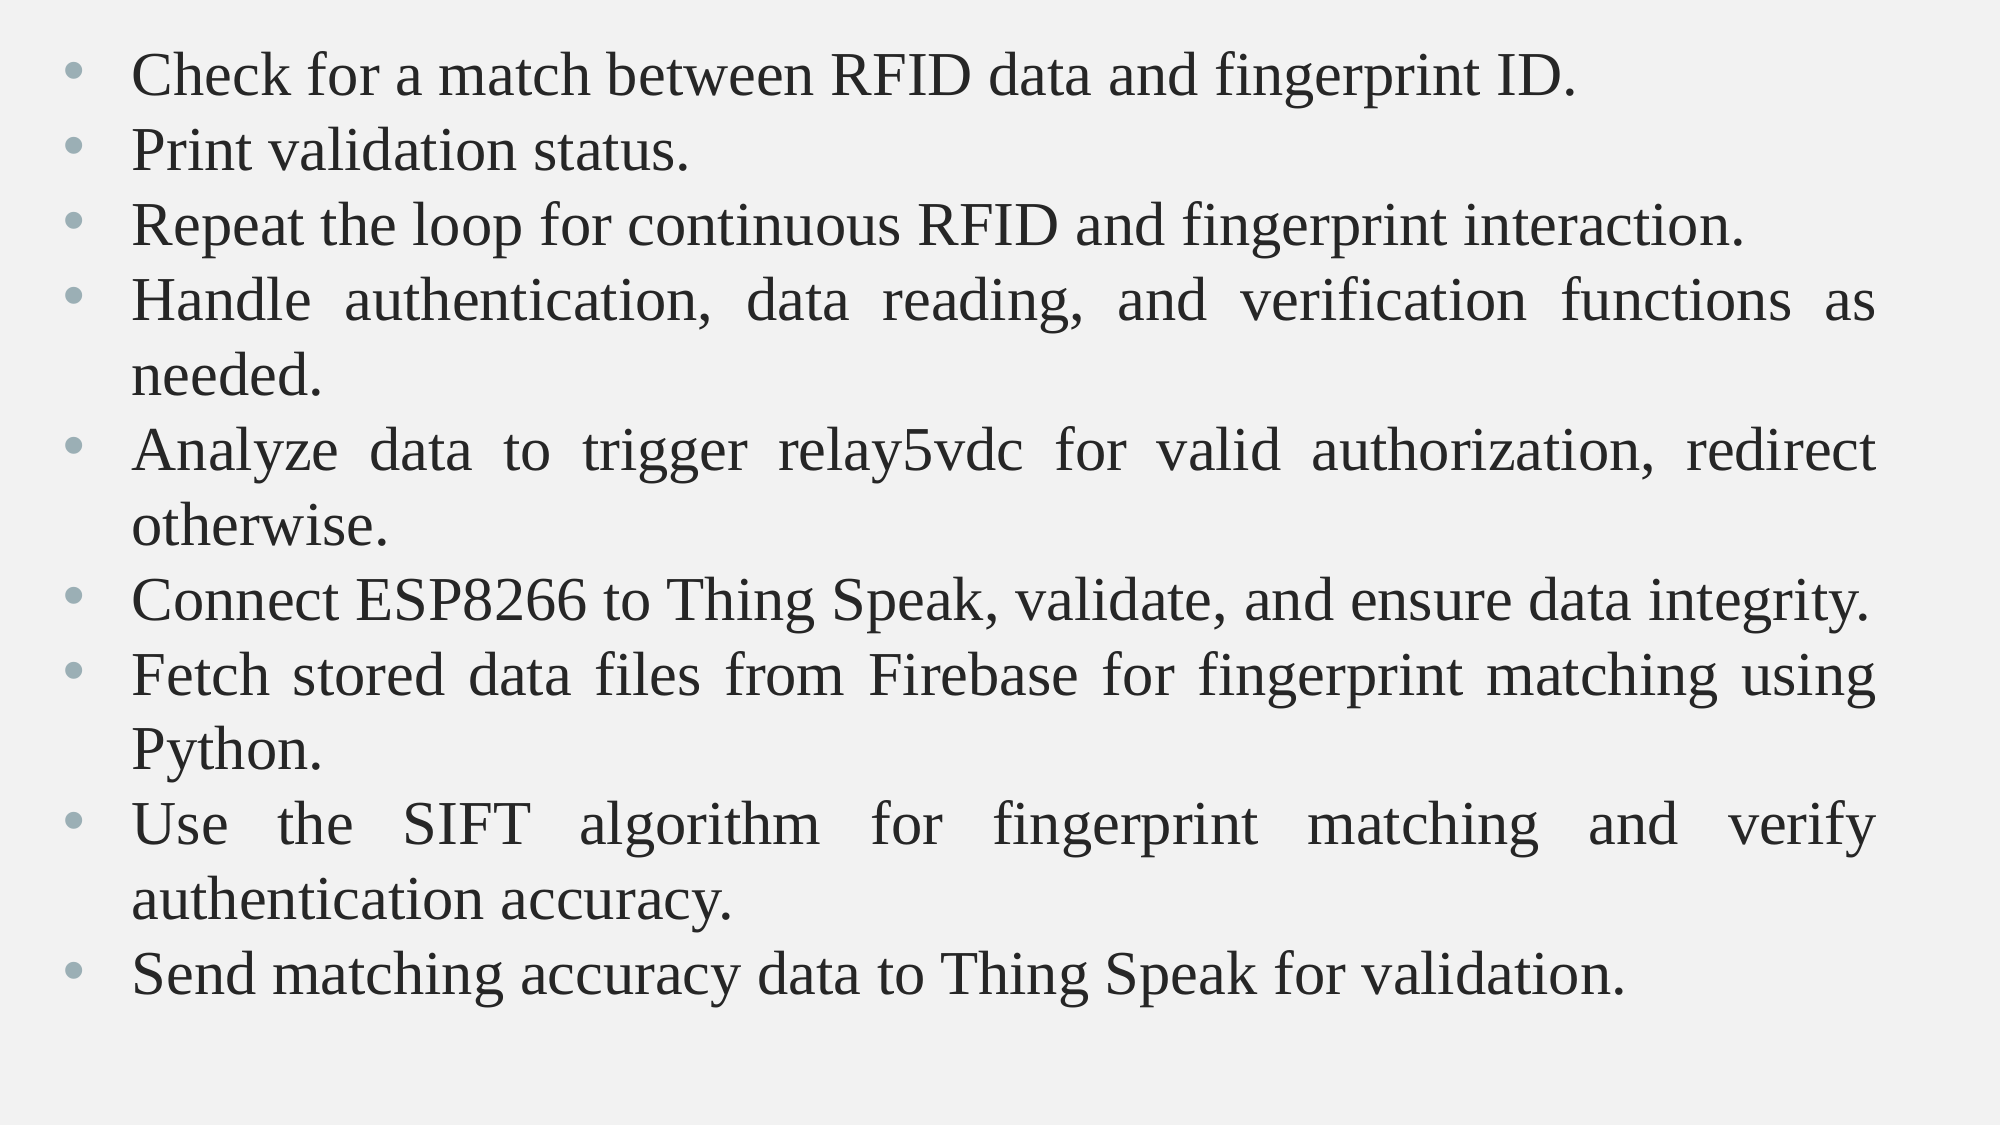

Check for a match between RFID data and fingerprint ID.
Print validation status.
Repeat the loop for continuous RFID and fingerprint interaction.
Handle authentication, data reading, and verification functions as needed.
Analyze data to trigger relay5vdc for valid authorization, redirect otherwise.
Connect ESP8266 to Thing Speak, validate, and ensure data integrity.
Fetch stored data files from Firebase for fingerprint matching using Python.
Use the SIFT algorithm for fingerprint matching and verify authentication accuracy.
Send matching accuracy data to Thing Speak for validation.